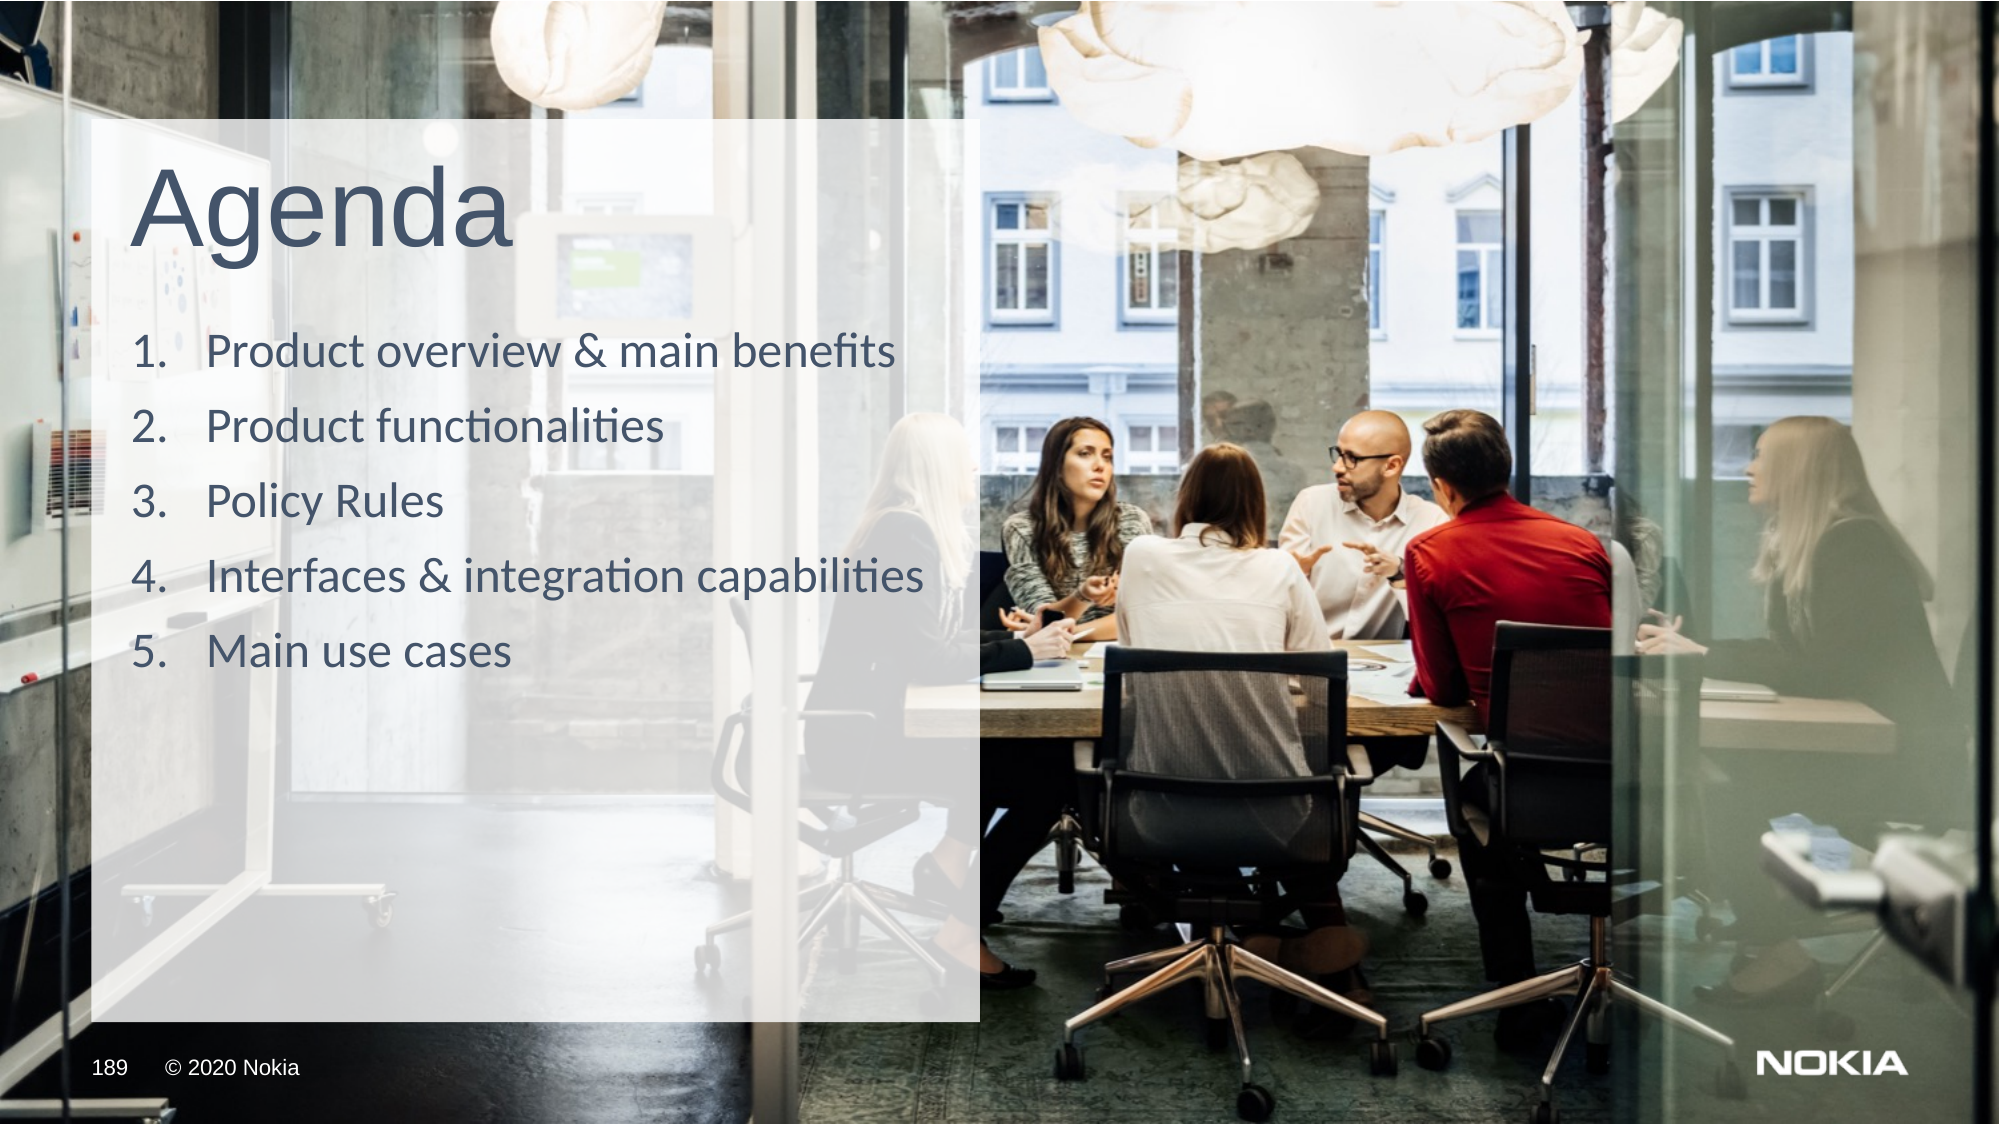

Agenda
Product overview & main benefits
Product functionalities
Policy Rules
Interfaces & integration capabilities
Main use cases